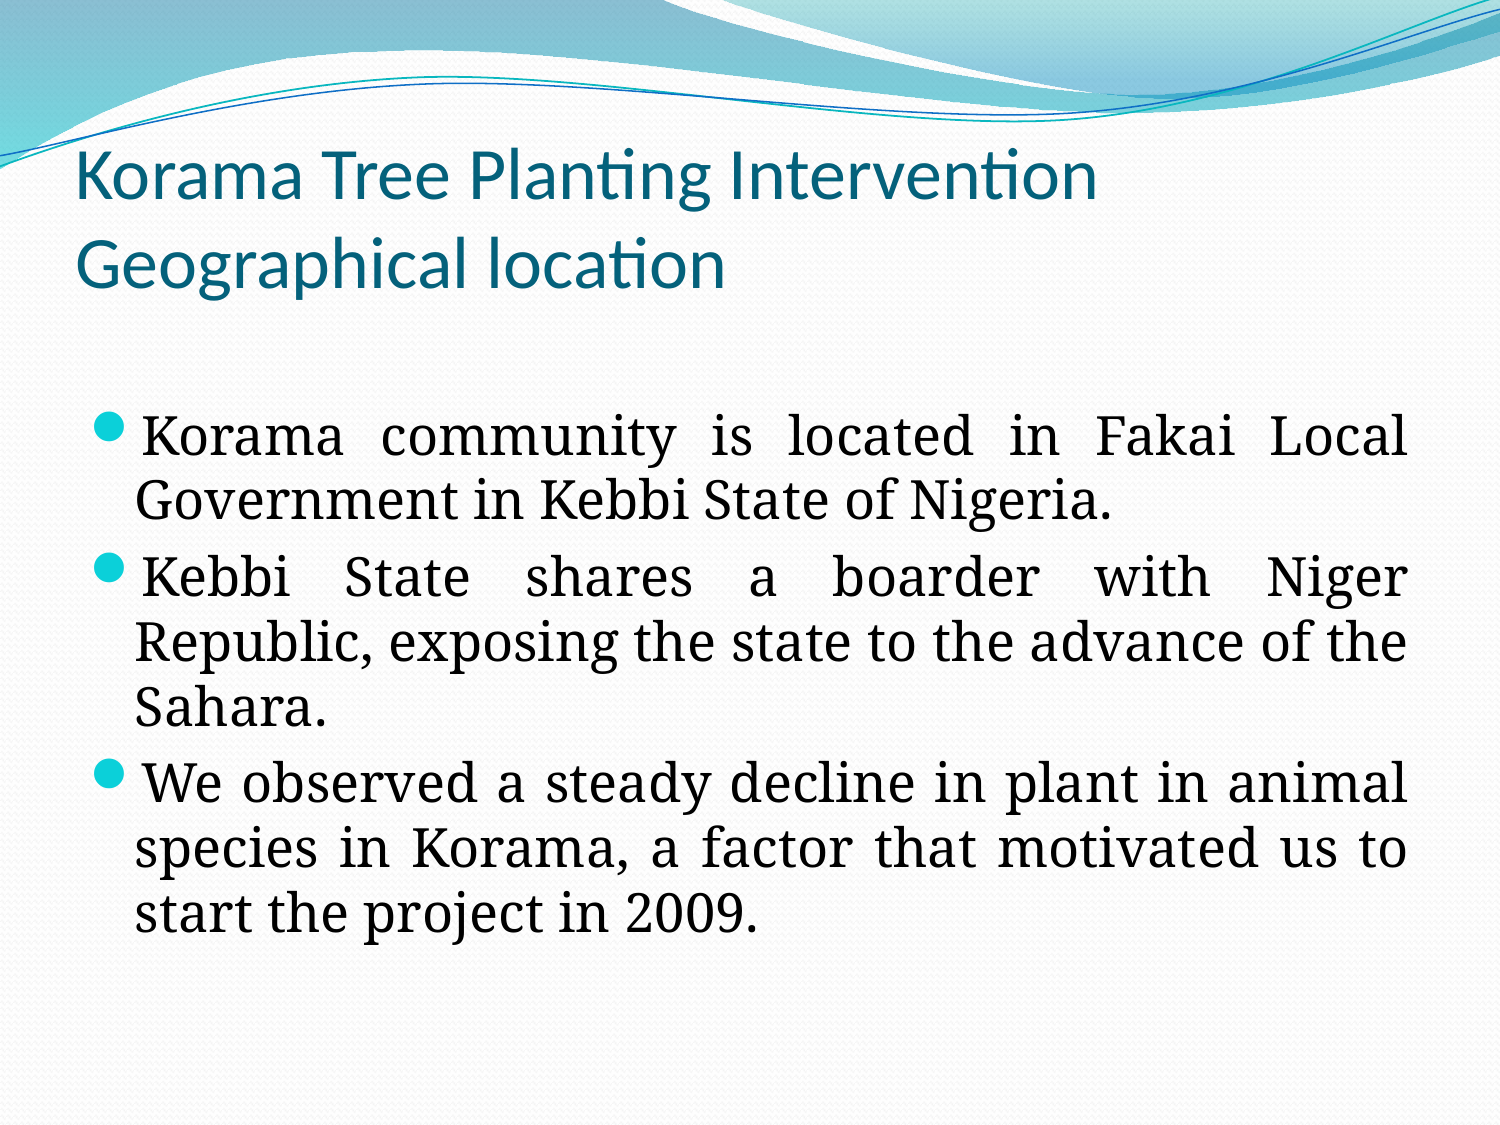

# Korama Tree Planting Intervention Geographical location

Korama community is located in Fakai Local Government in Kebbi State of Nigeria.
Kebbi State shares a boarder with Niger Republic, exposing the state to the advance of the Sahara.
We observed a steady decline in plant in animal species in Korama, a factor that motivated us to start the project in 2009.